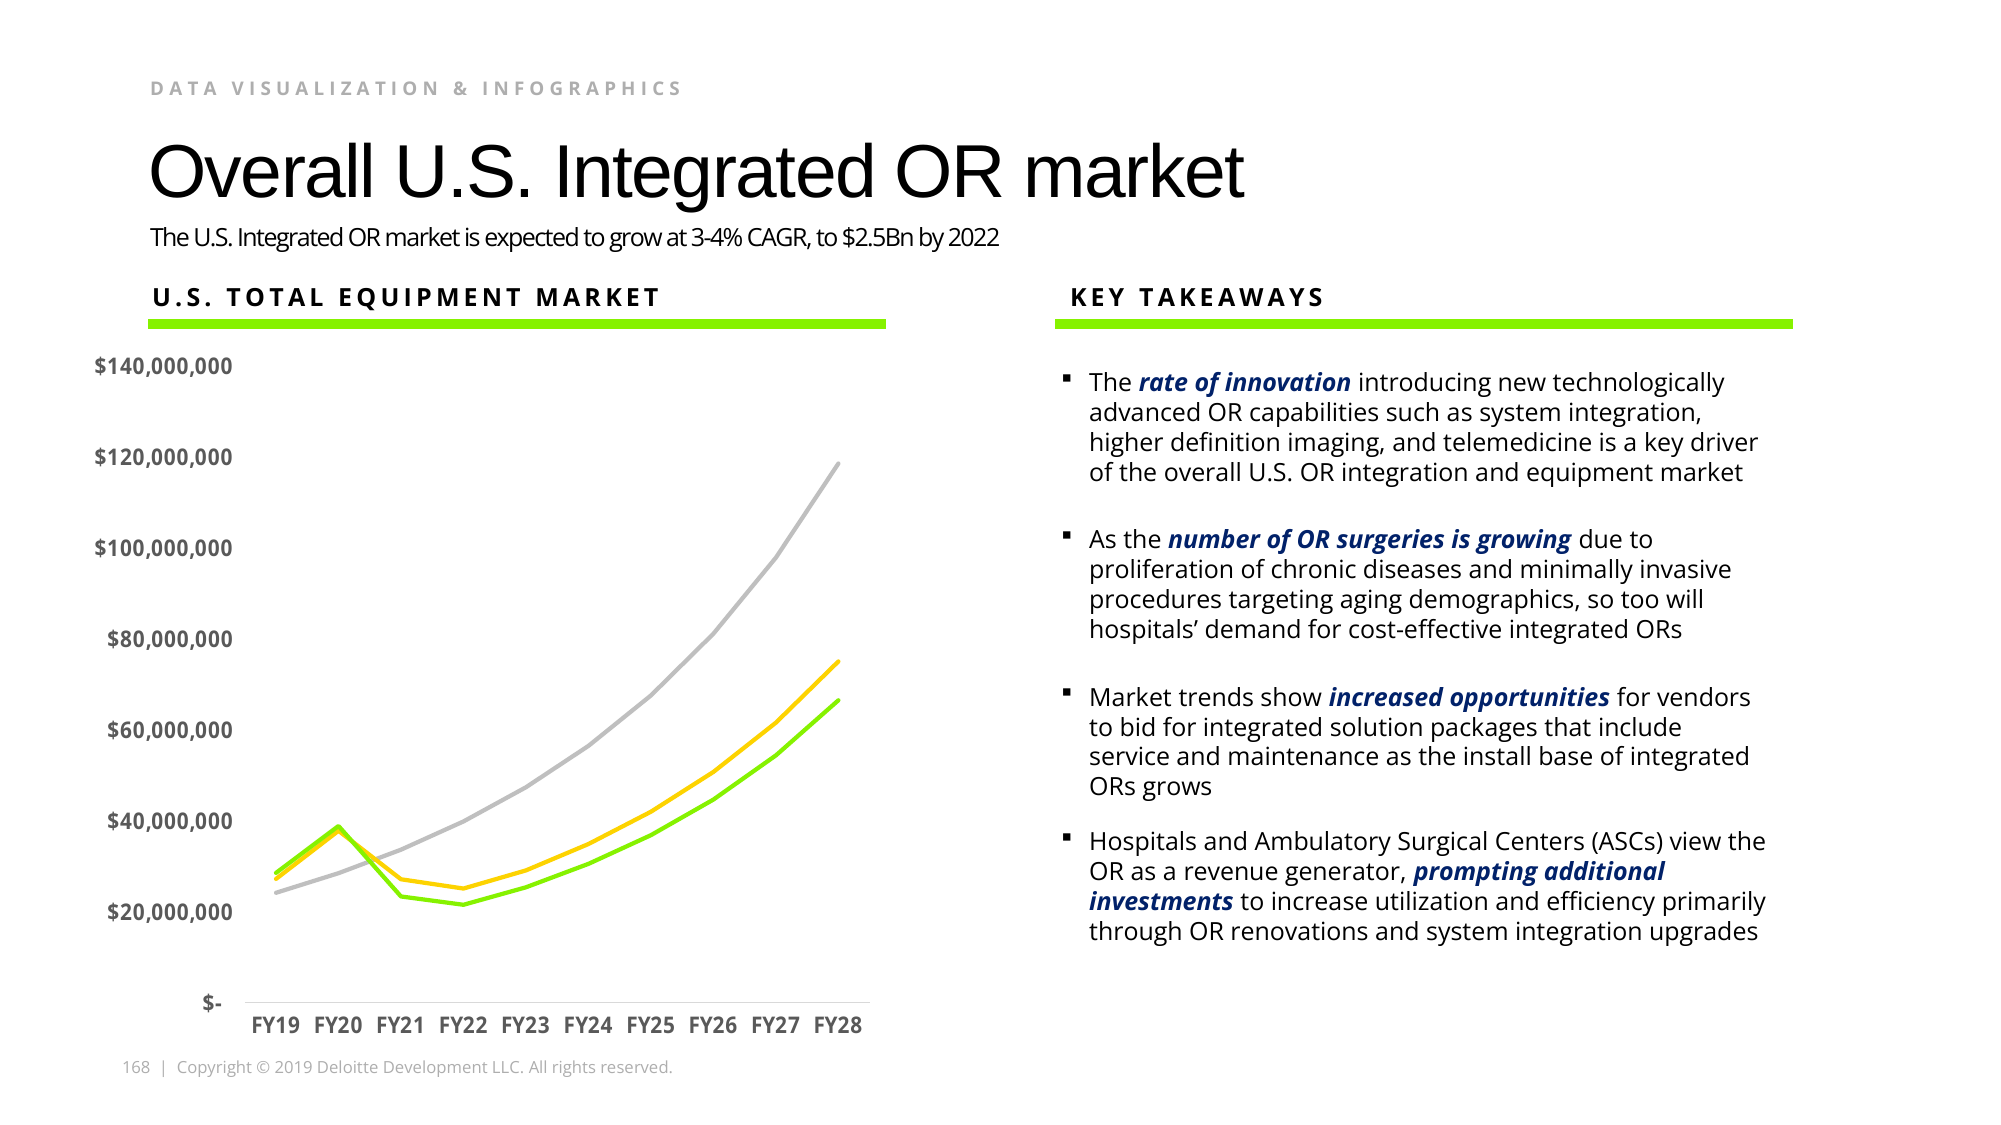

Data Visualization & Infographics
# Overall U.S. Integrated OR market
The U.S. Integrated OR market is expected to grow at 3-4% CAGR, to $2.5Bn by 2022
U.S. Total Equipment Market
KEY TAKEAWAYS

### Chart

| Category | Scenario 1 | Scenario 2 | Scenario 3 |
|---|---|---|---|
| FY19 | 24018983.417378455 | 27064723.35746056 | 28397632.73414688 |
| FY20 | 28324674.533977404 | 37642984.05450897 | 38687023.3893476 |
| FY21 | 33484590.794649675 | 26992372.202299755 | 23218583.21860031 |
| FY22 | 39691897.11040251 | 24953298.792640883 | 21384902.149142455 |
| FY23 | 47189741.32999616 | 28935567.396379918 | 25229258.249655653 |
| FY24 | 56285683.127556086 | 34733937.59521435 | 30380098.881982237 |
| FY25 | 67370602.23302929 | 41829202.75149836 | 36673276.11503958 |
| FY26 | 80943536.36730058 | 50570622.831335515 | 44503396.255010195 |
| FY27 | 97644379.54519916 | 61388989.05493139 | 54201846.48010272 |
| FY28 | 118297012.61823808 | 74839588.69771284 | 66302959.102718875 |
The rate of innovation introducing new technologically advanced OR capabilities such as system integration, higher definition imaging, and telemedicine is a key driver of the overall U.S. OR integration and equipment market
As the number of OR surgeries is growing due to proliferation of chronic diseases and minimally invasive procedures targeting aging demographics, so too will hospitals’ demand for cost-effective integrated ORs
Market trends show increased opportunities for vendors to bid for integrated solution packages that include service and maintenance as the install base of integrated ORs grows
Hospitals and Ambulatory Surgical Centers (ASCs) view the OR as a revenue generator, prompting additional investments to increase utilization and efficiency primarily through OR renovations and system integration upgrades